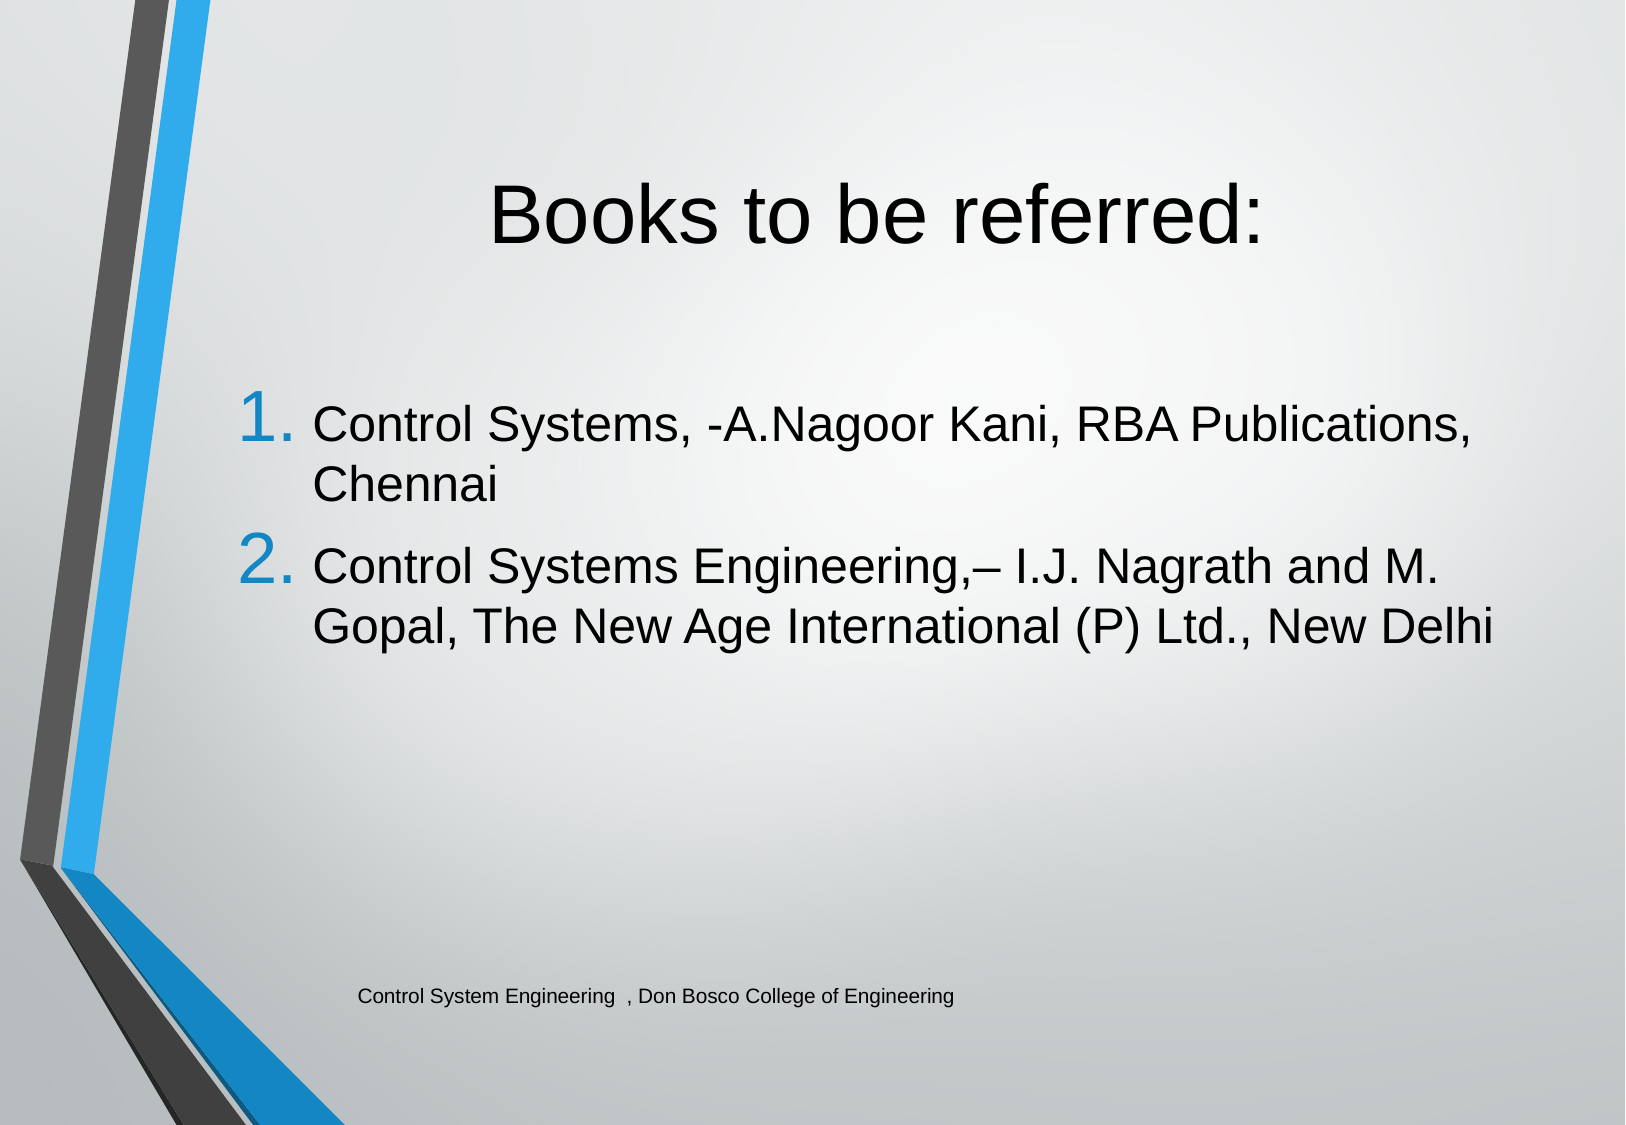

Books to be referred:
Control Systems, -A.Nagoor Kani, RBA Publications, Chennai
Control Systems Engineering,– I.J. Nagrath and M. Gopal, The New Age International (P) Ltd., New Delhi

Control System Engineering  , Don Bosco College of Engineering